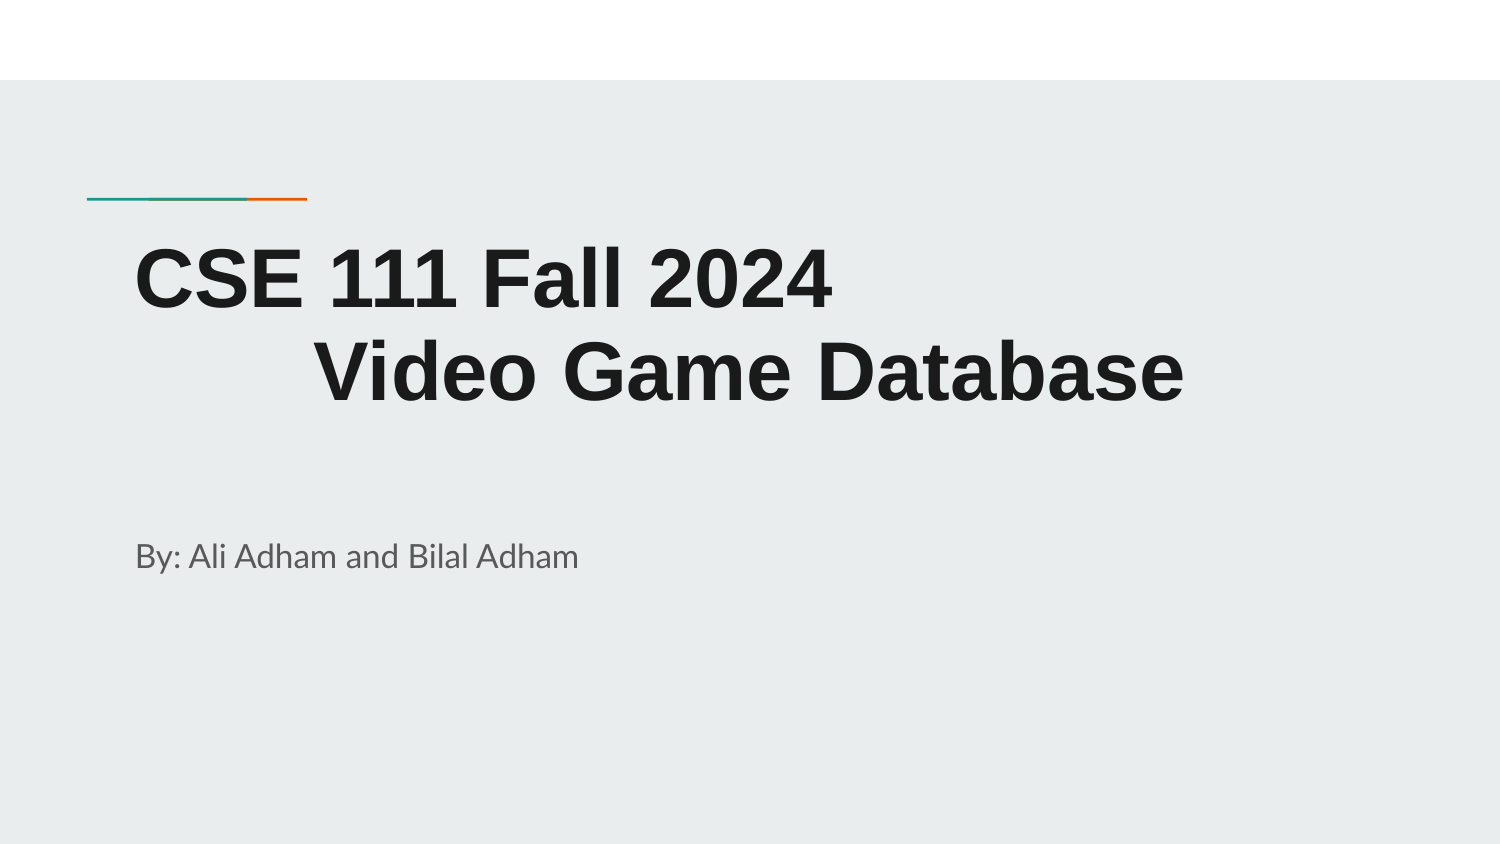

# CSE 111 Fall 2024
Video Game Database
By: Ali Adham and Bilal Adham